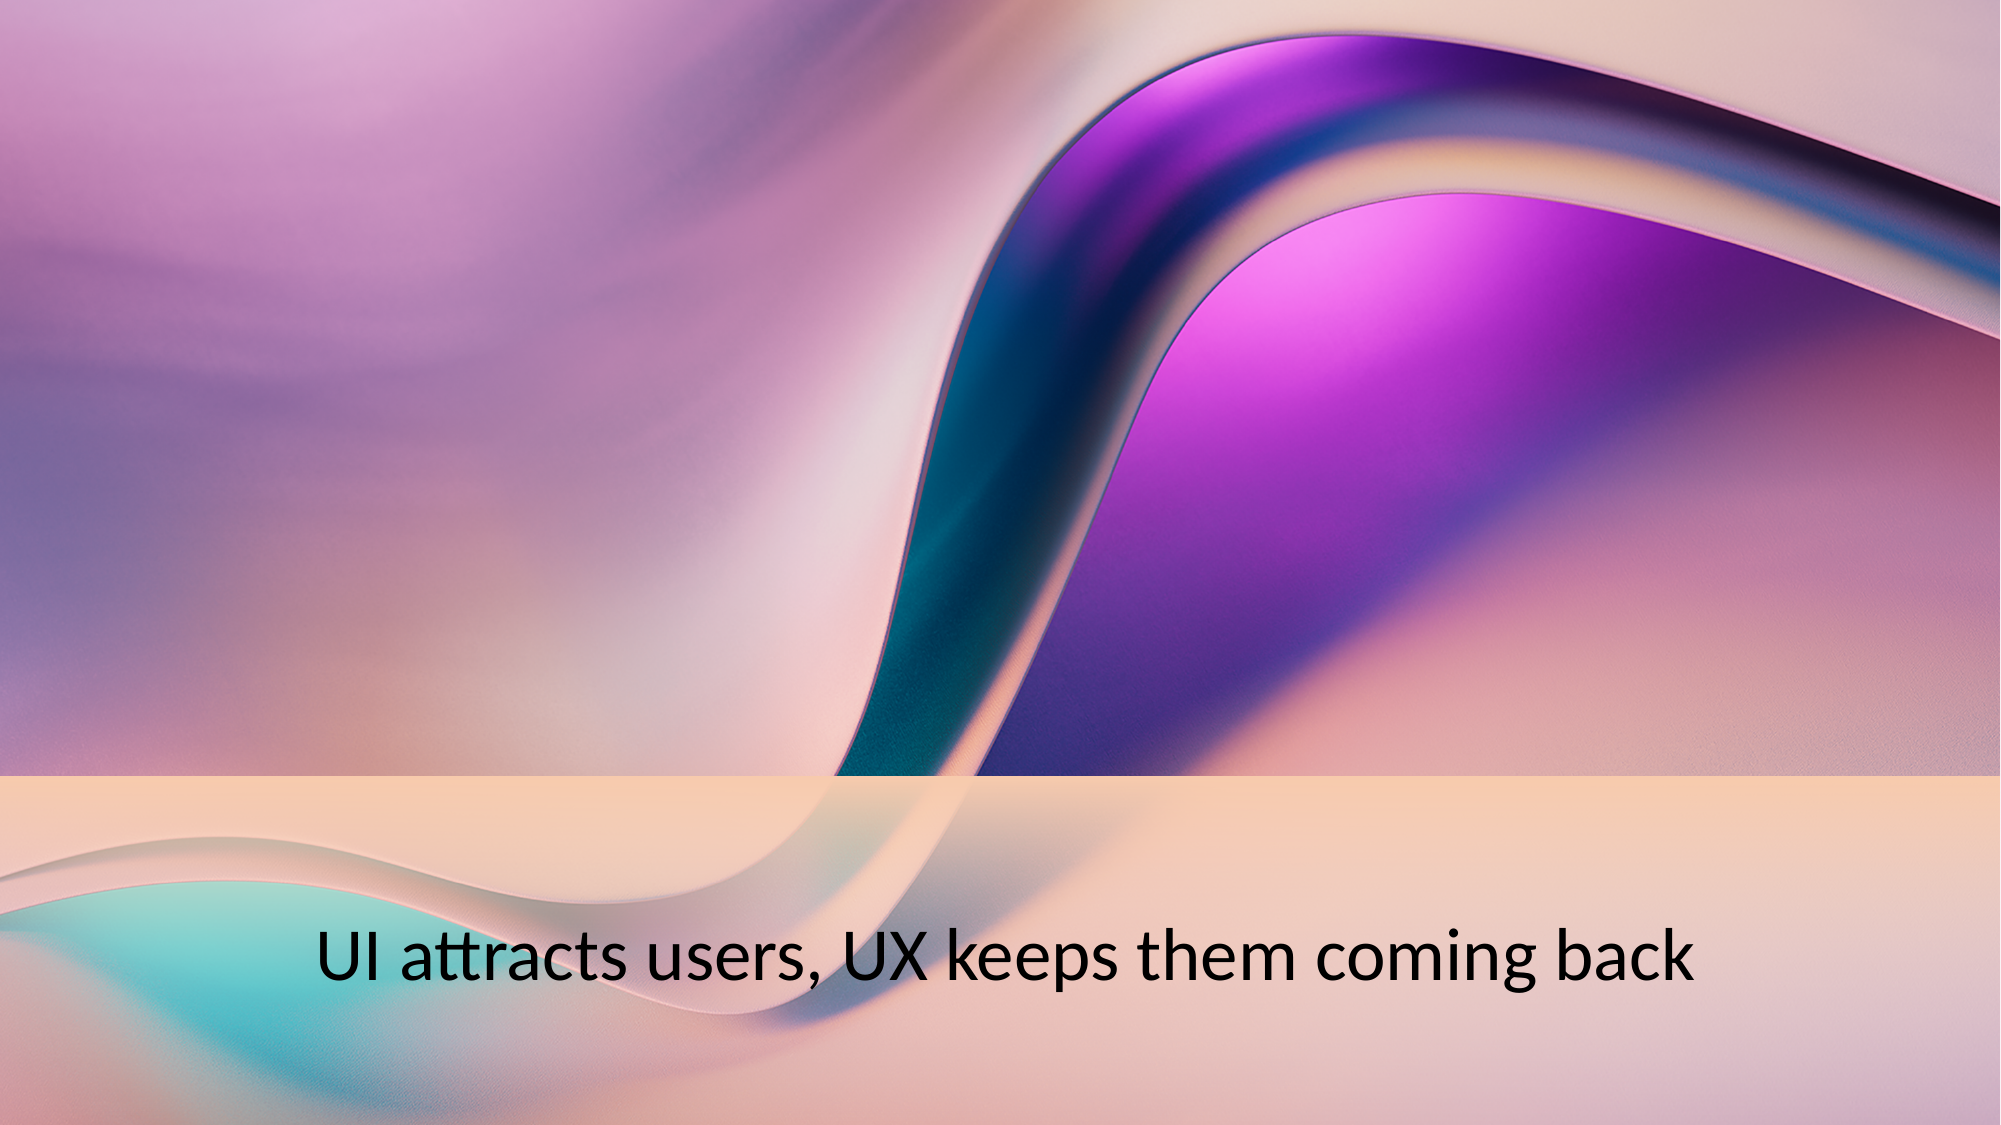

UI attracts users, UX keeps them coming back